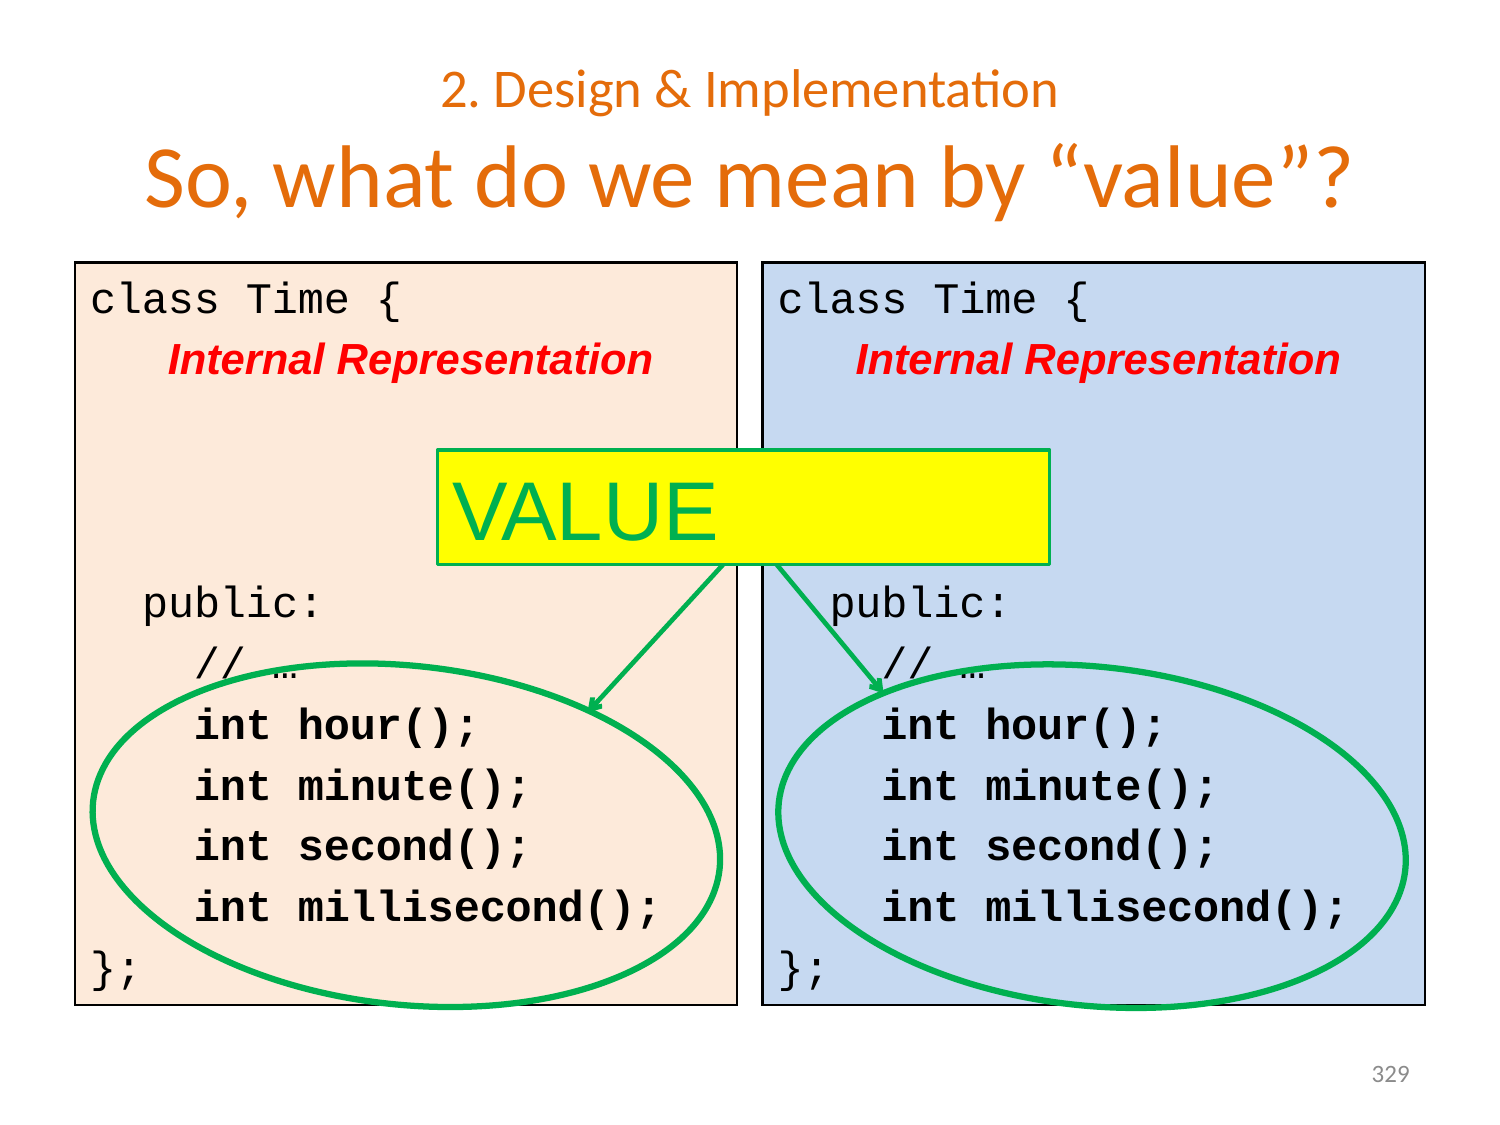

# 2. Design & Implementation So, what do we mean by “value”?
class Time {
   Internal Representation

  public:
    // …
    int hour();
    int minute();
    int second();
    int millisecond();
};

class Time {
   Internal Representation

  public:
    // …
    int hour();
    int minute();
    int second();
    int millisecond();
};

VALUE

329